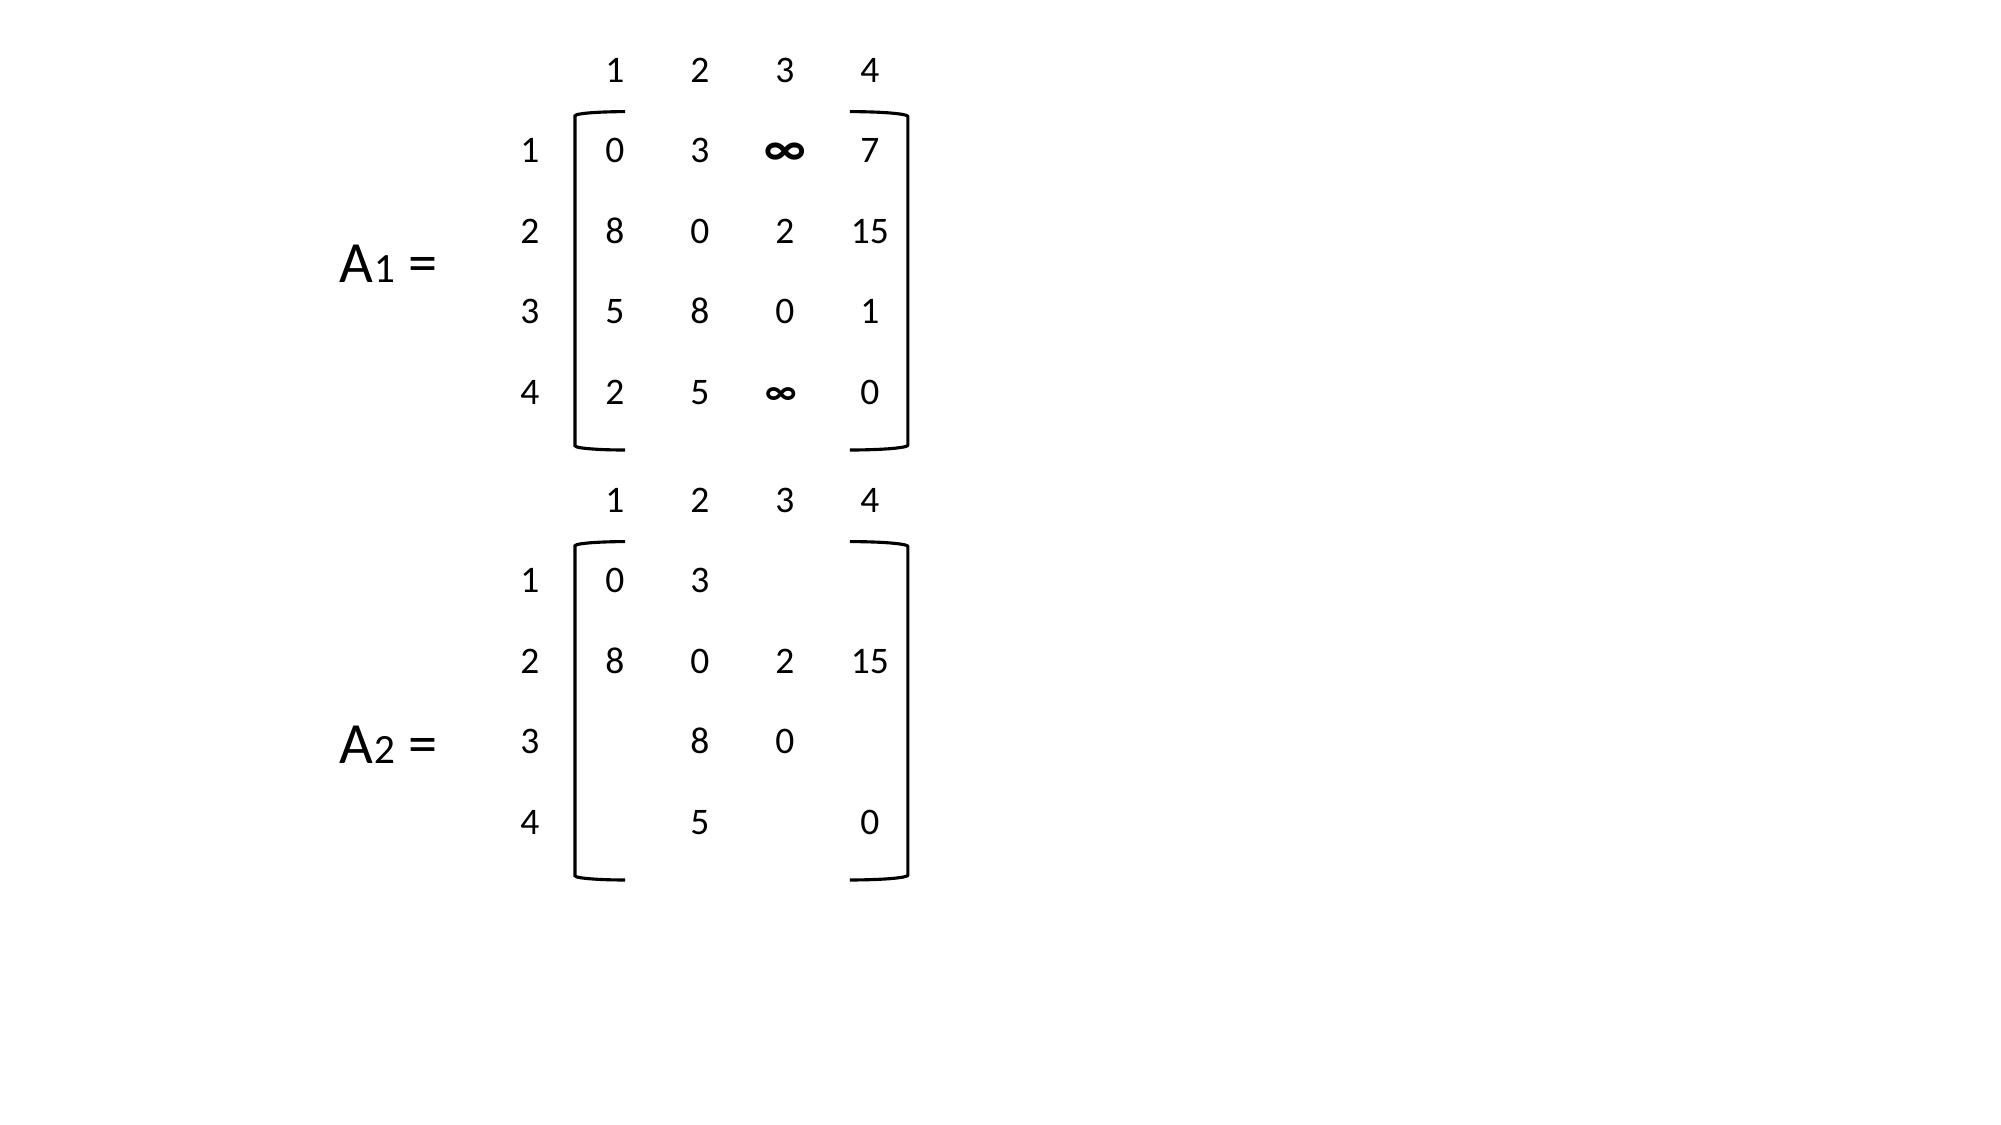

|  | 1 | 2 | 3 | 4 |
| --- | --- | --- | --- | --- |
| 1 | 0 | 3 | ∞ | 7 |
| 2 | 8 | 0 | 2 | 15 |
| 3 | 5 | 8 | 0 | 1 |
| 4 | 2 | 5 | ∞ | 0 |

A1 =

A2 =

|  | 1 | 2 | 3 | 4 |
| --- | --- | --- | --- | --- |
| 1 | 0 | 3 |  |  |
| 2 | 8 | 0 | 2 | 15 |
| 3 |  | 8 | 0 |  |
| 4 |  | 5 |  | 0 |